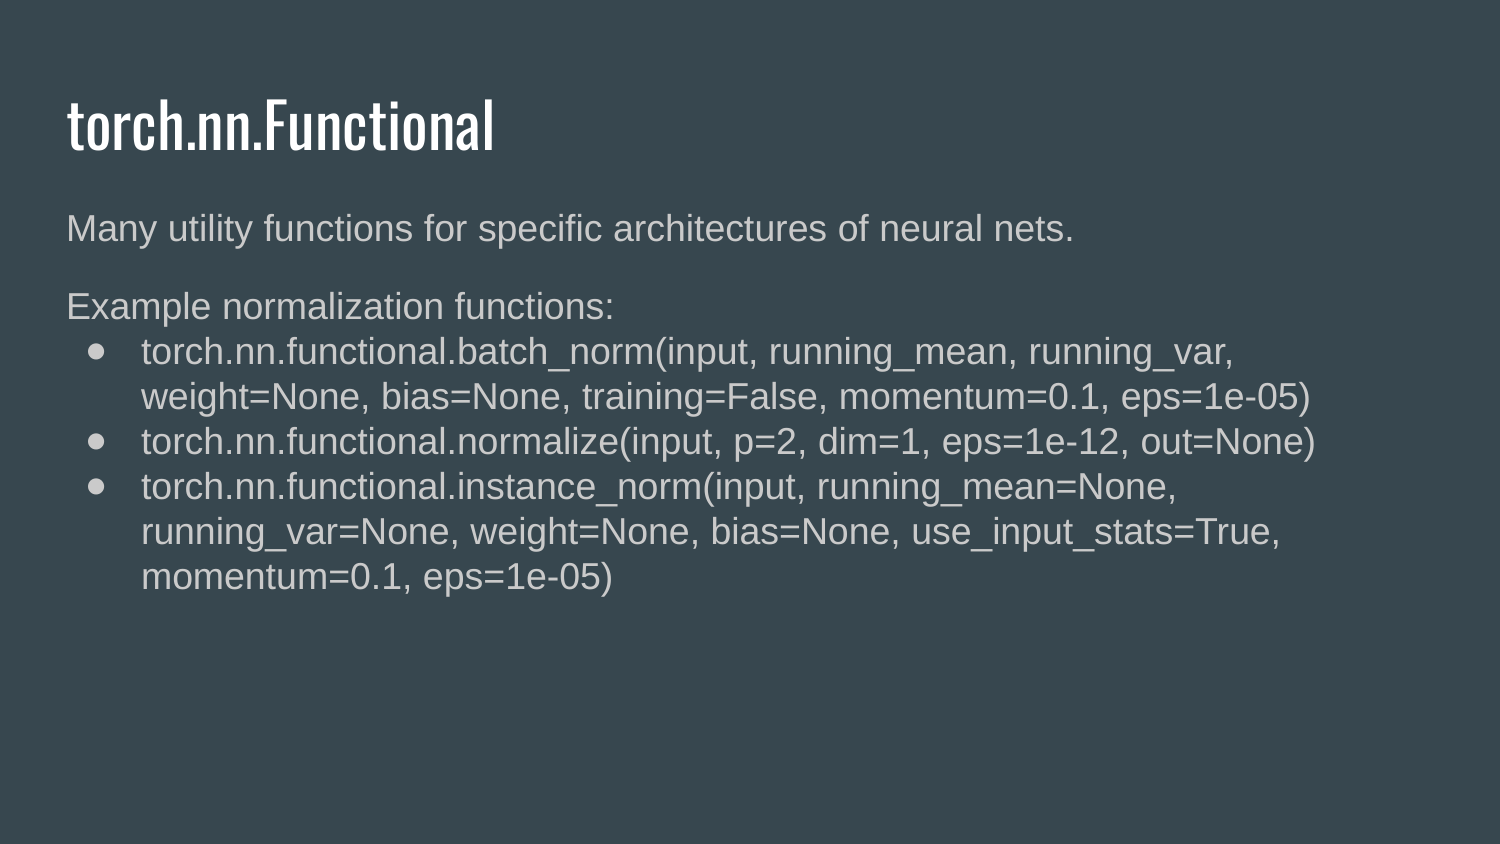

# torch.nn.Functional
Many utility functions for specific architectures of neural nets.
Example normalization functions:
torch.nn.functional.batch_norm(input, running_mean, running_var, weight=None, bias=None, training=False, momentum=0.1, eps=1e-05)
torch.nn.functional.normalize(input, p=2, dim=1, eps=1e-12, out=None)
torch.nn.functional.instance_norm(input, running_mean=None, running_var=None, weight=None, bias=None, use_input_stats=True, momentum=0.1, eps=1e-05)